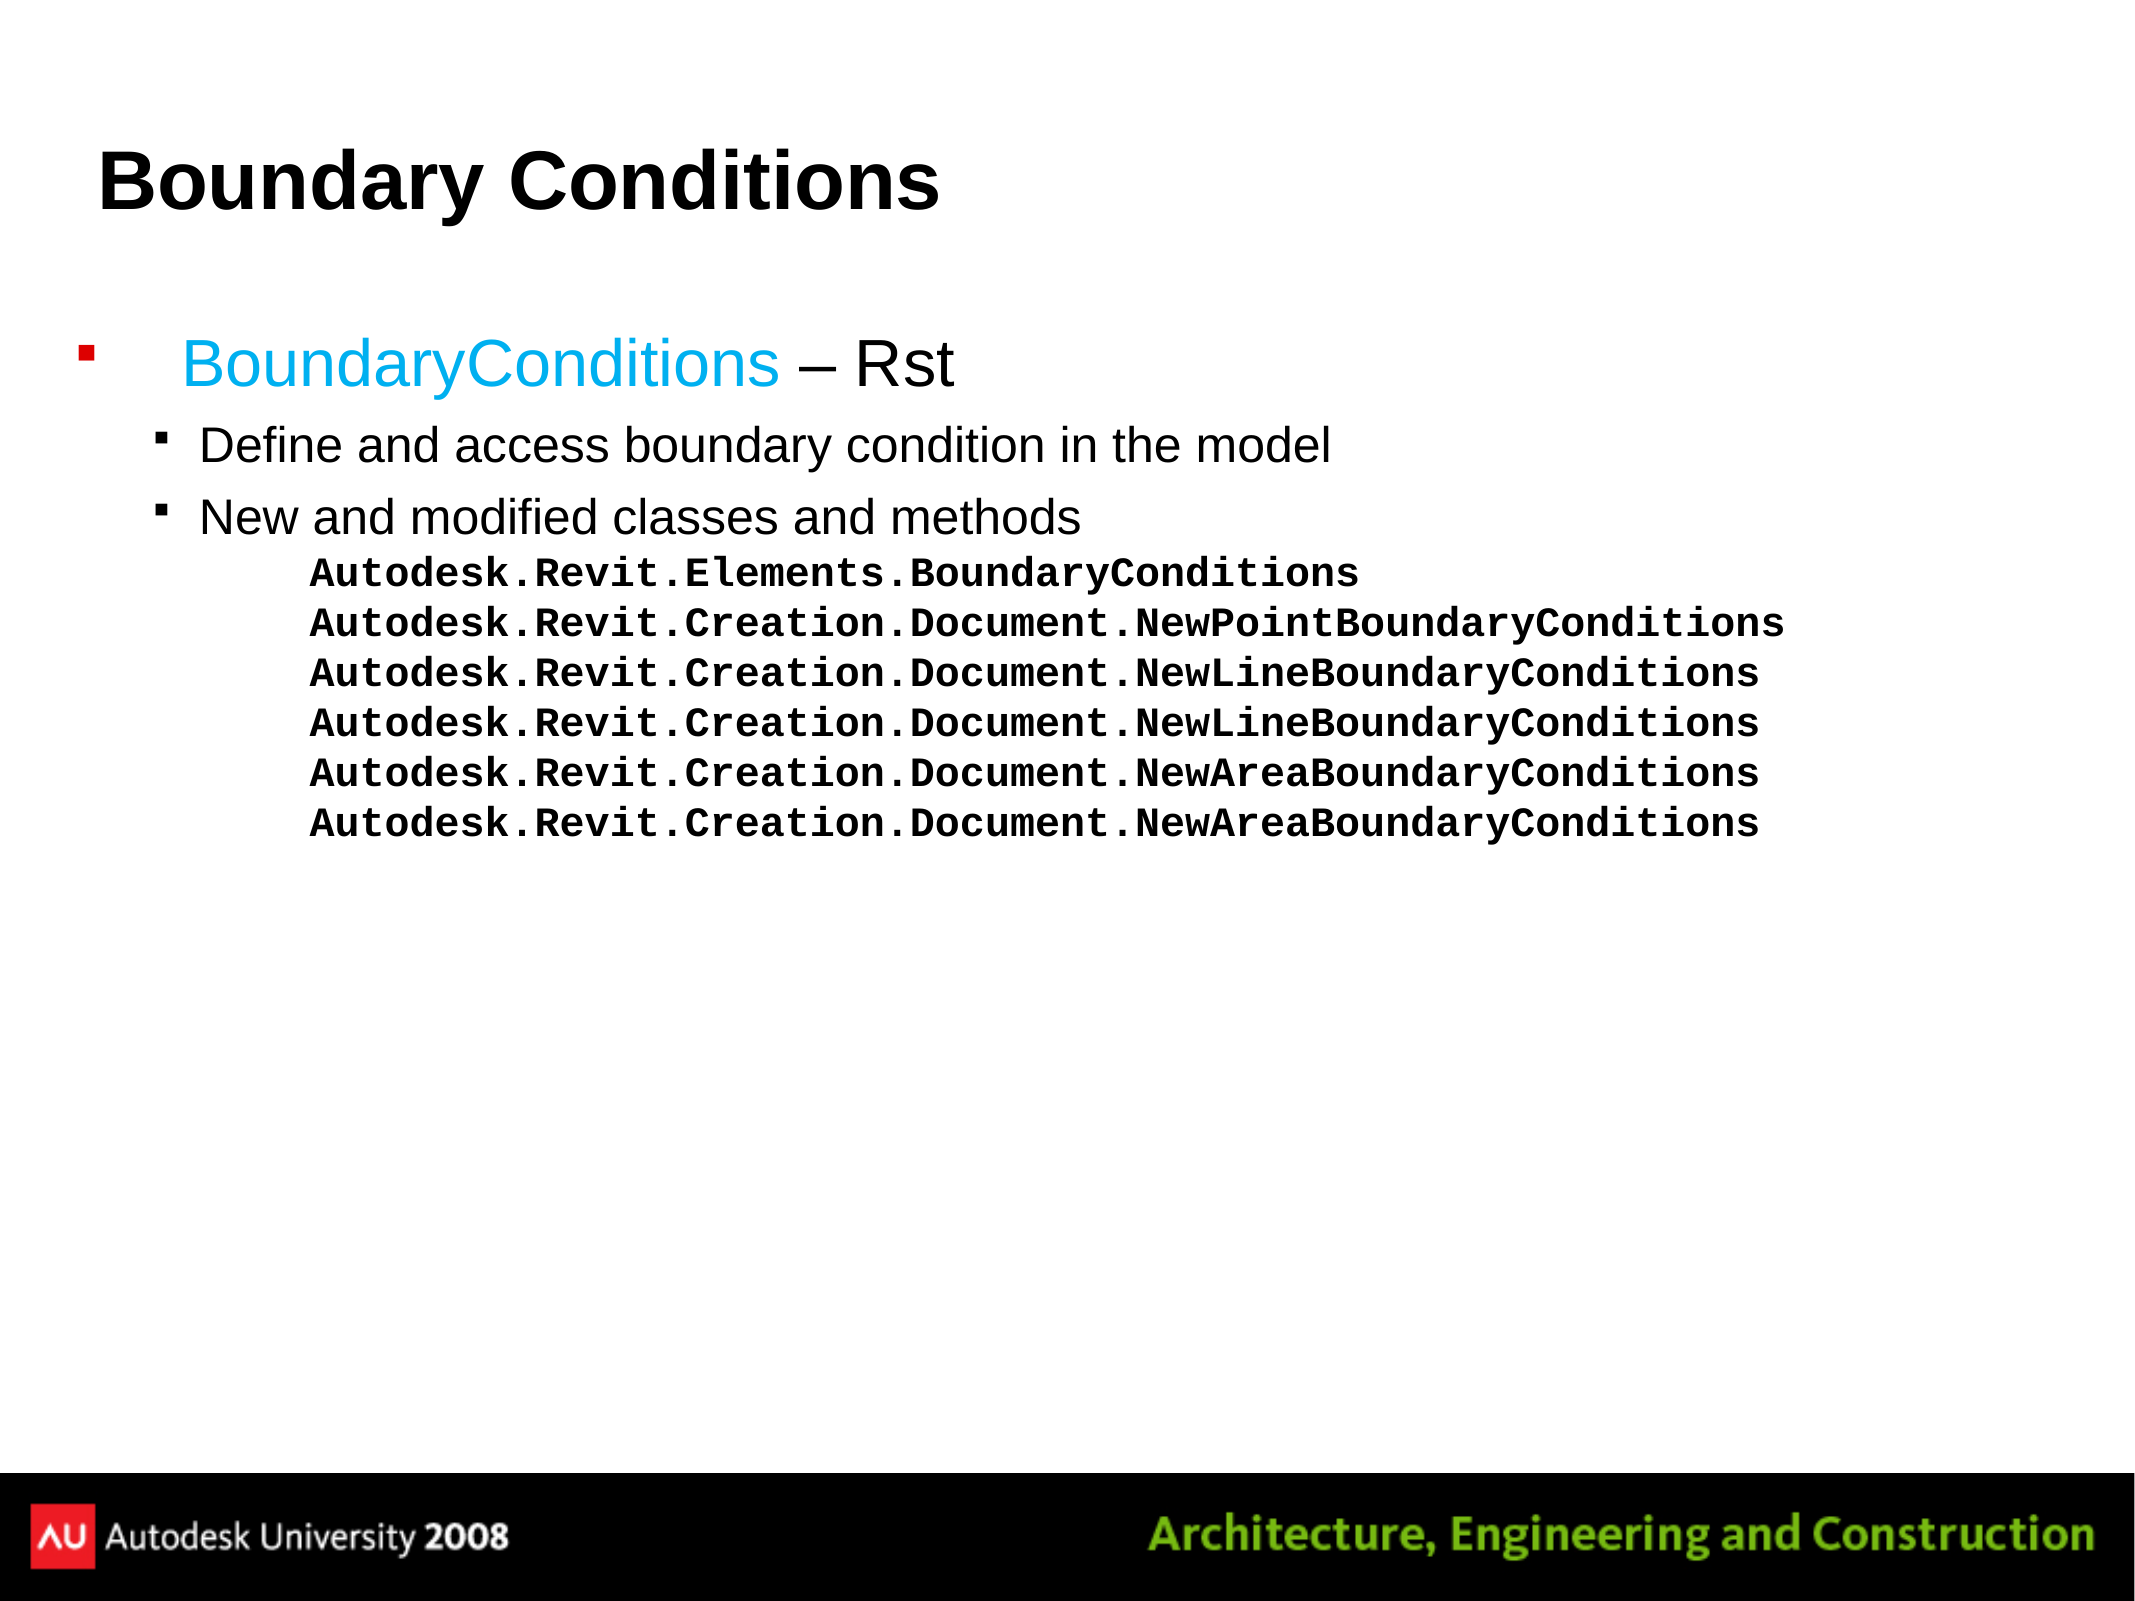

# Boundary Conditions
BoundaryConditions – Rst
Define and access boundary condition in the model
New and modified classes and methods
Autodesk.Revit.Elements.BoundaryConditions
Autodesk.Revit.Creation.Document.NewPointBoundaryConditions
Autodesk.Revit.Creation.Document.NewLineBoundaryConditions
Autodesk.Revit.Creation.Document.NewLineBoundaryConditions
Autodesk.Revit.Creation.Document.NewAreaBoundaryConditions
Autodesk.Revit.Creation.Document.NewAreaBoundaryConditions